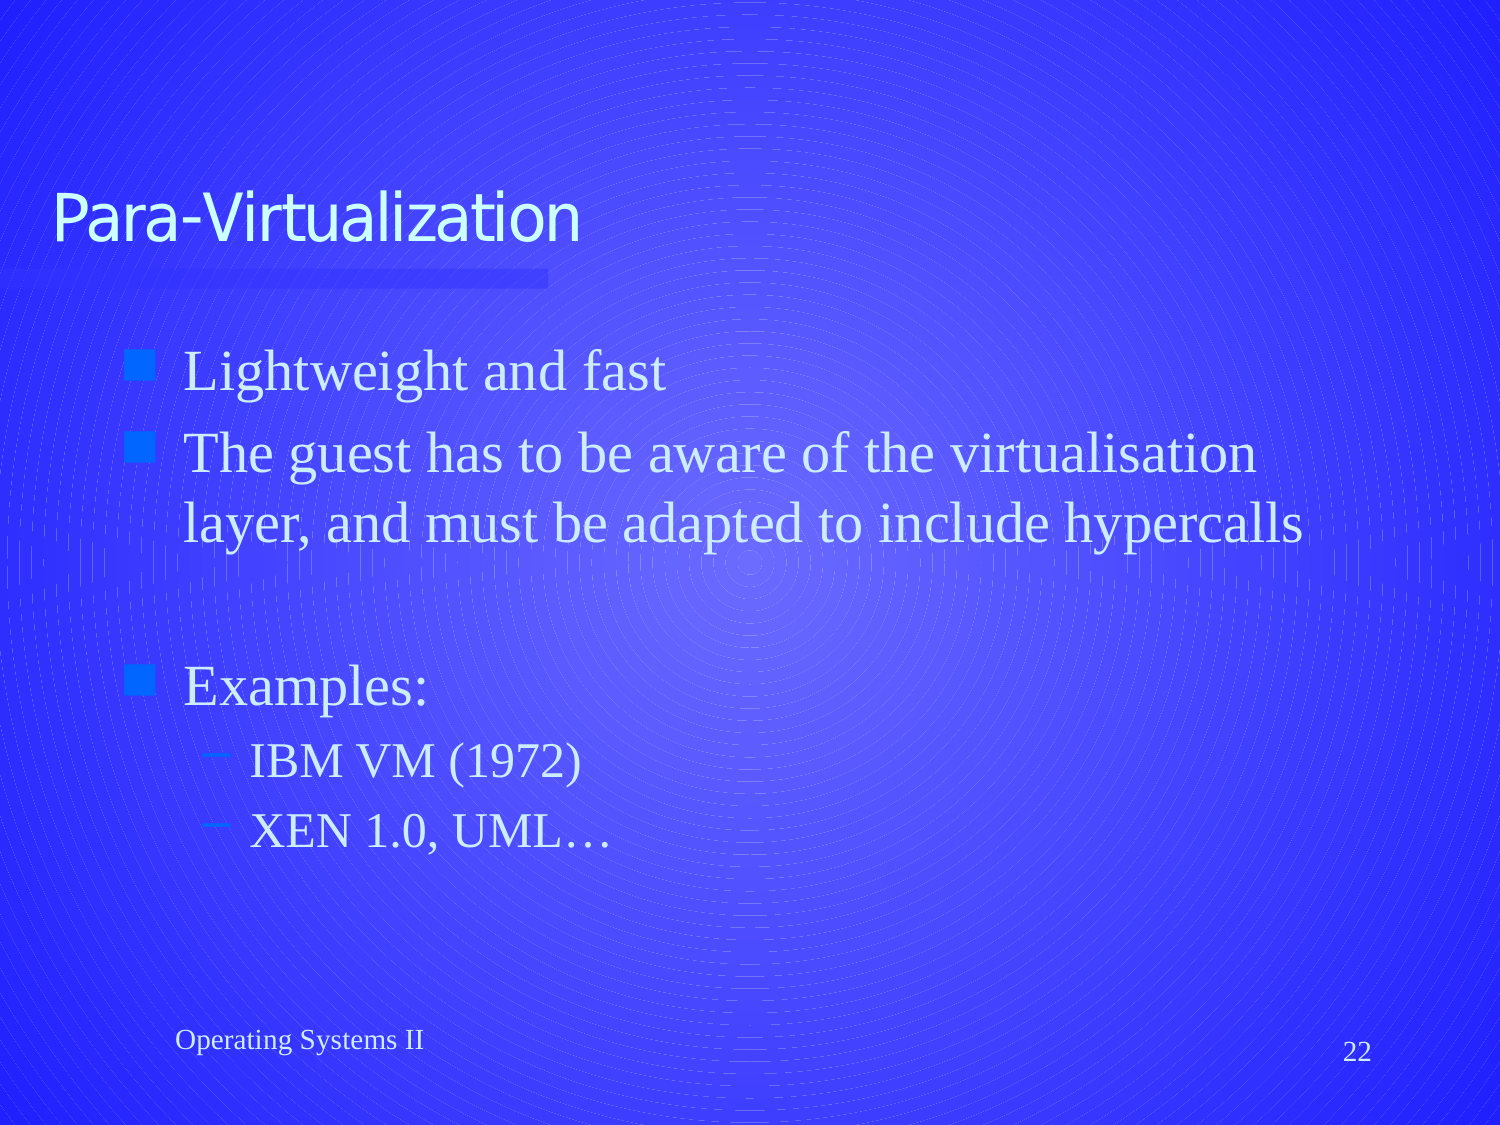

# Para-Virtualization
Lightweight and fast
The guest has to be aware of the virtualisation layer, and must be adapted to include hypercalls

Examples:
IBM VM (1972)
XEN 1.0, UML…

Operating Systems II
22